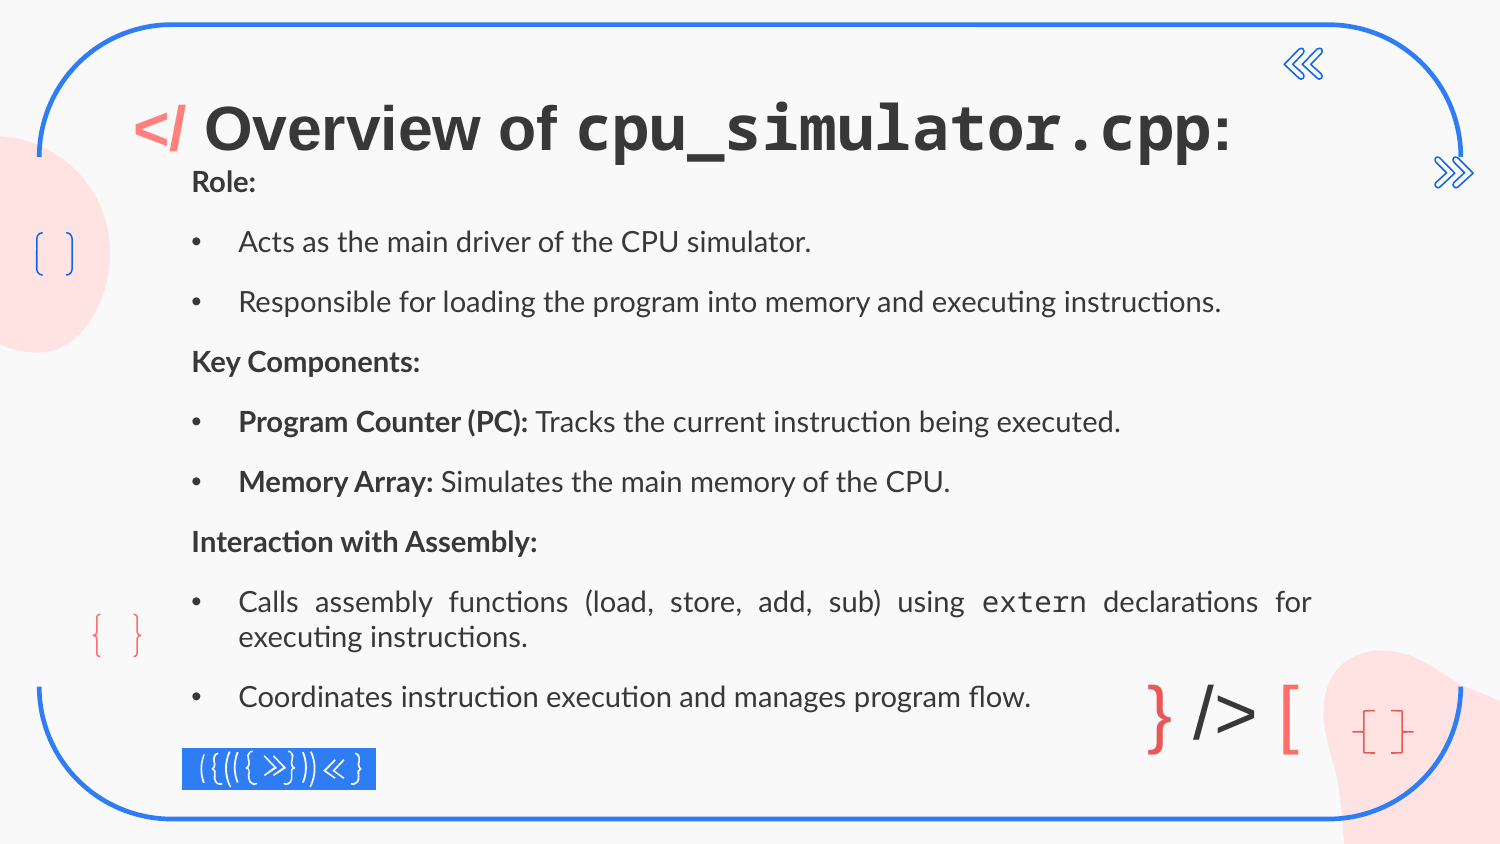

# </ Overview of cpu_simulator.cpp:
Role:
Acts as the main driver of the CPU simulator.
Responsible for loading the program into memory and executing instructions.
Key Components:
Program Counter (PC): Tracks the current instruction being executed.
Memory Array: Simulates the main memory of the CPU.
Interaction with Assembly:
Calls assembly functions (load, store, add, sub) using extern declarations for executing instructions.
Coordinates instruction execution and manages program flow.

} /> [